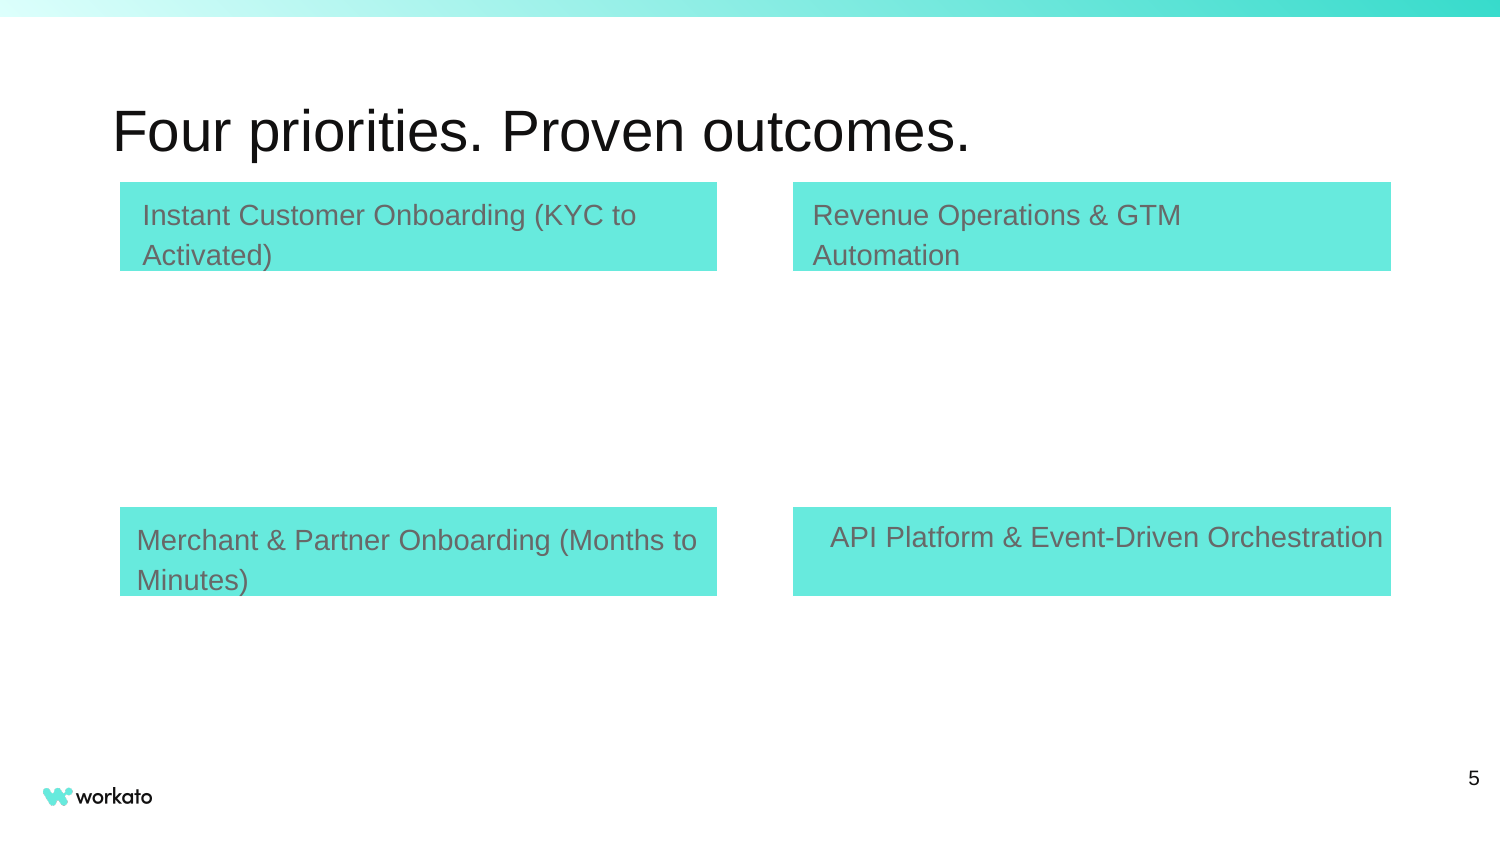

# Four priorities. Proven outcomes.

Instant Customer Onboarding (KYC to Activated)
Revenue Operations & GTM Automation

API Platform & Event-Driven Orchestration
Merchant & Partner Onboarding (Months to Minutes)
5